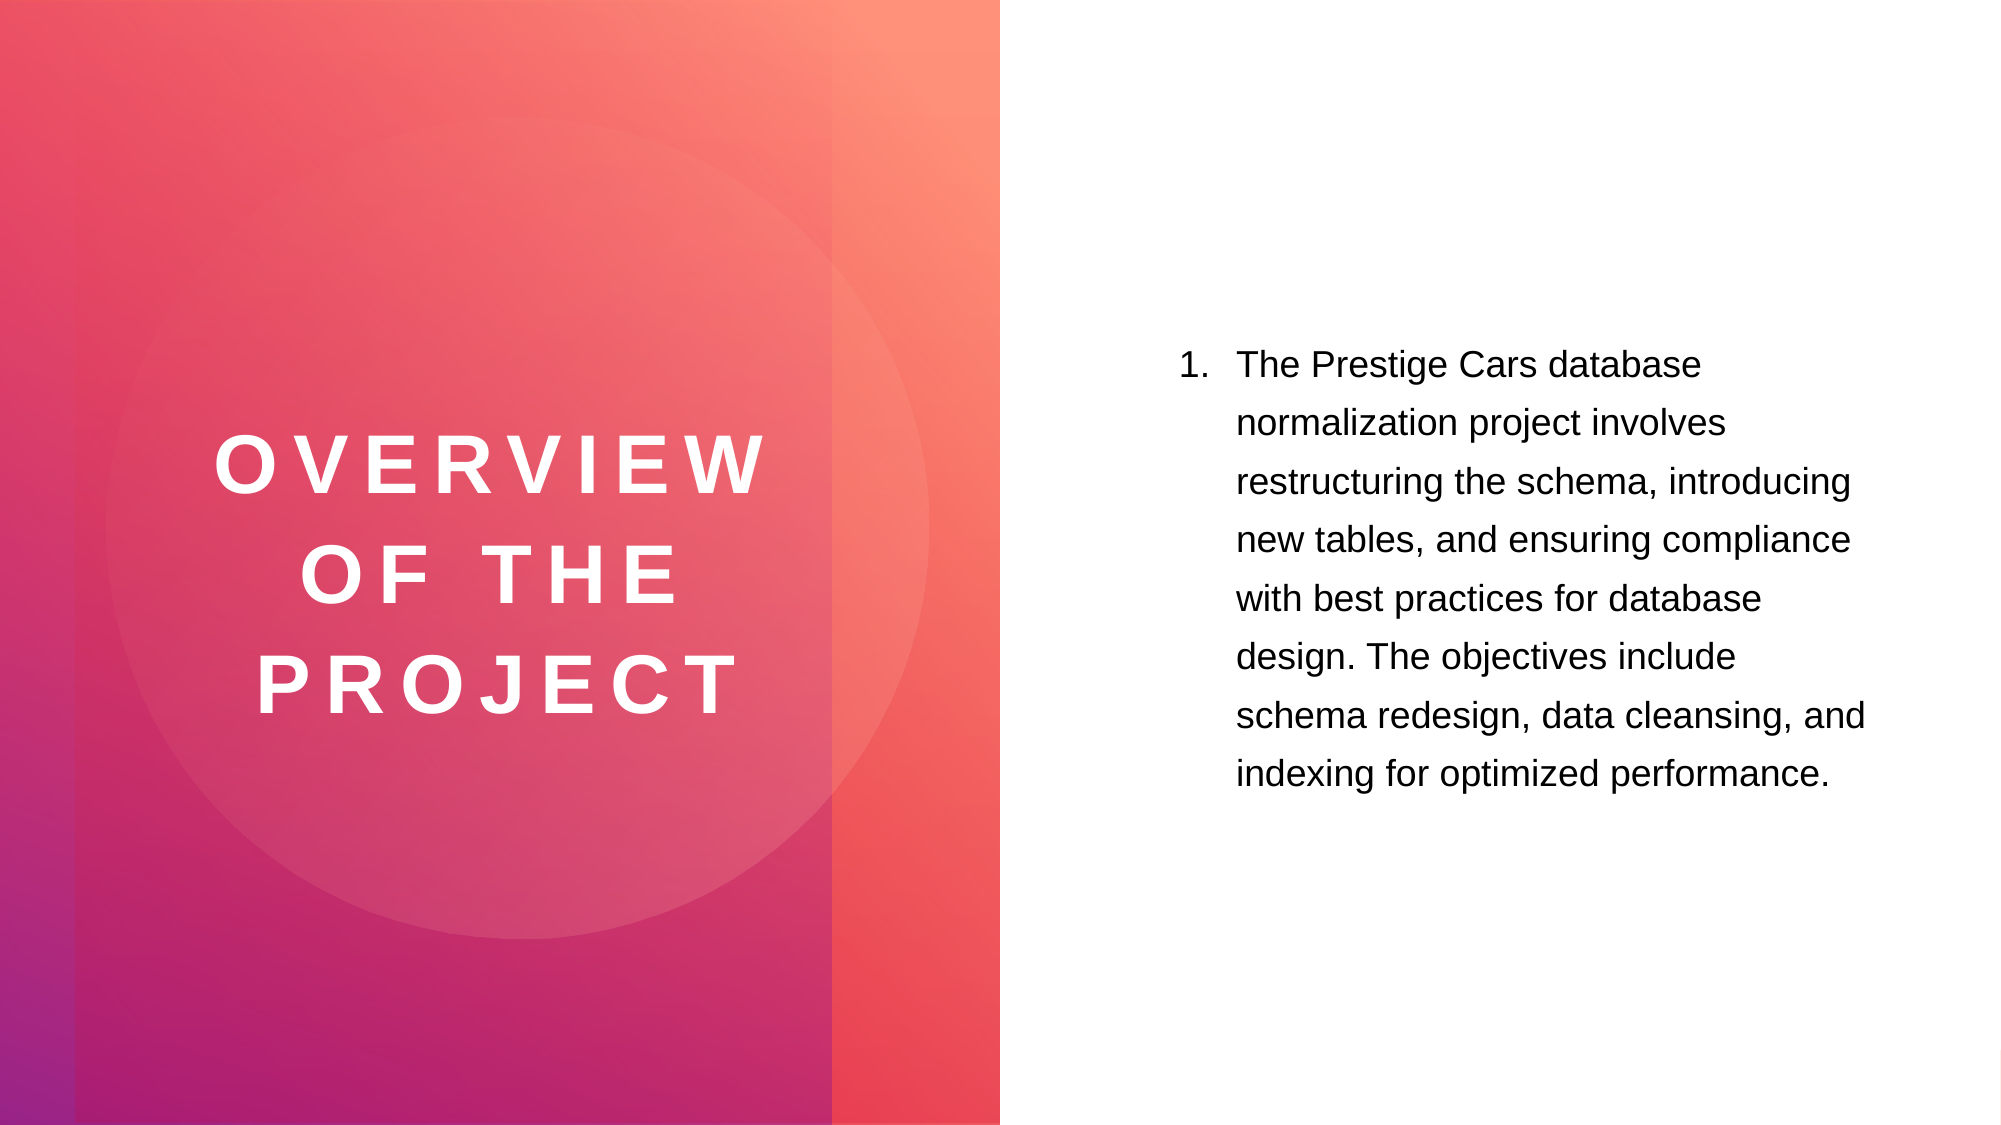

The Prestige Cars database normalization project involves restructuring the schema, introducing new tables, and ensuring compliance with best practices for database design. The objectives include schema redesign, data cleansing, and indexing for optimized performance.
# Overview of the project